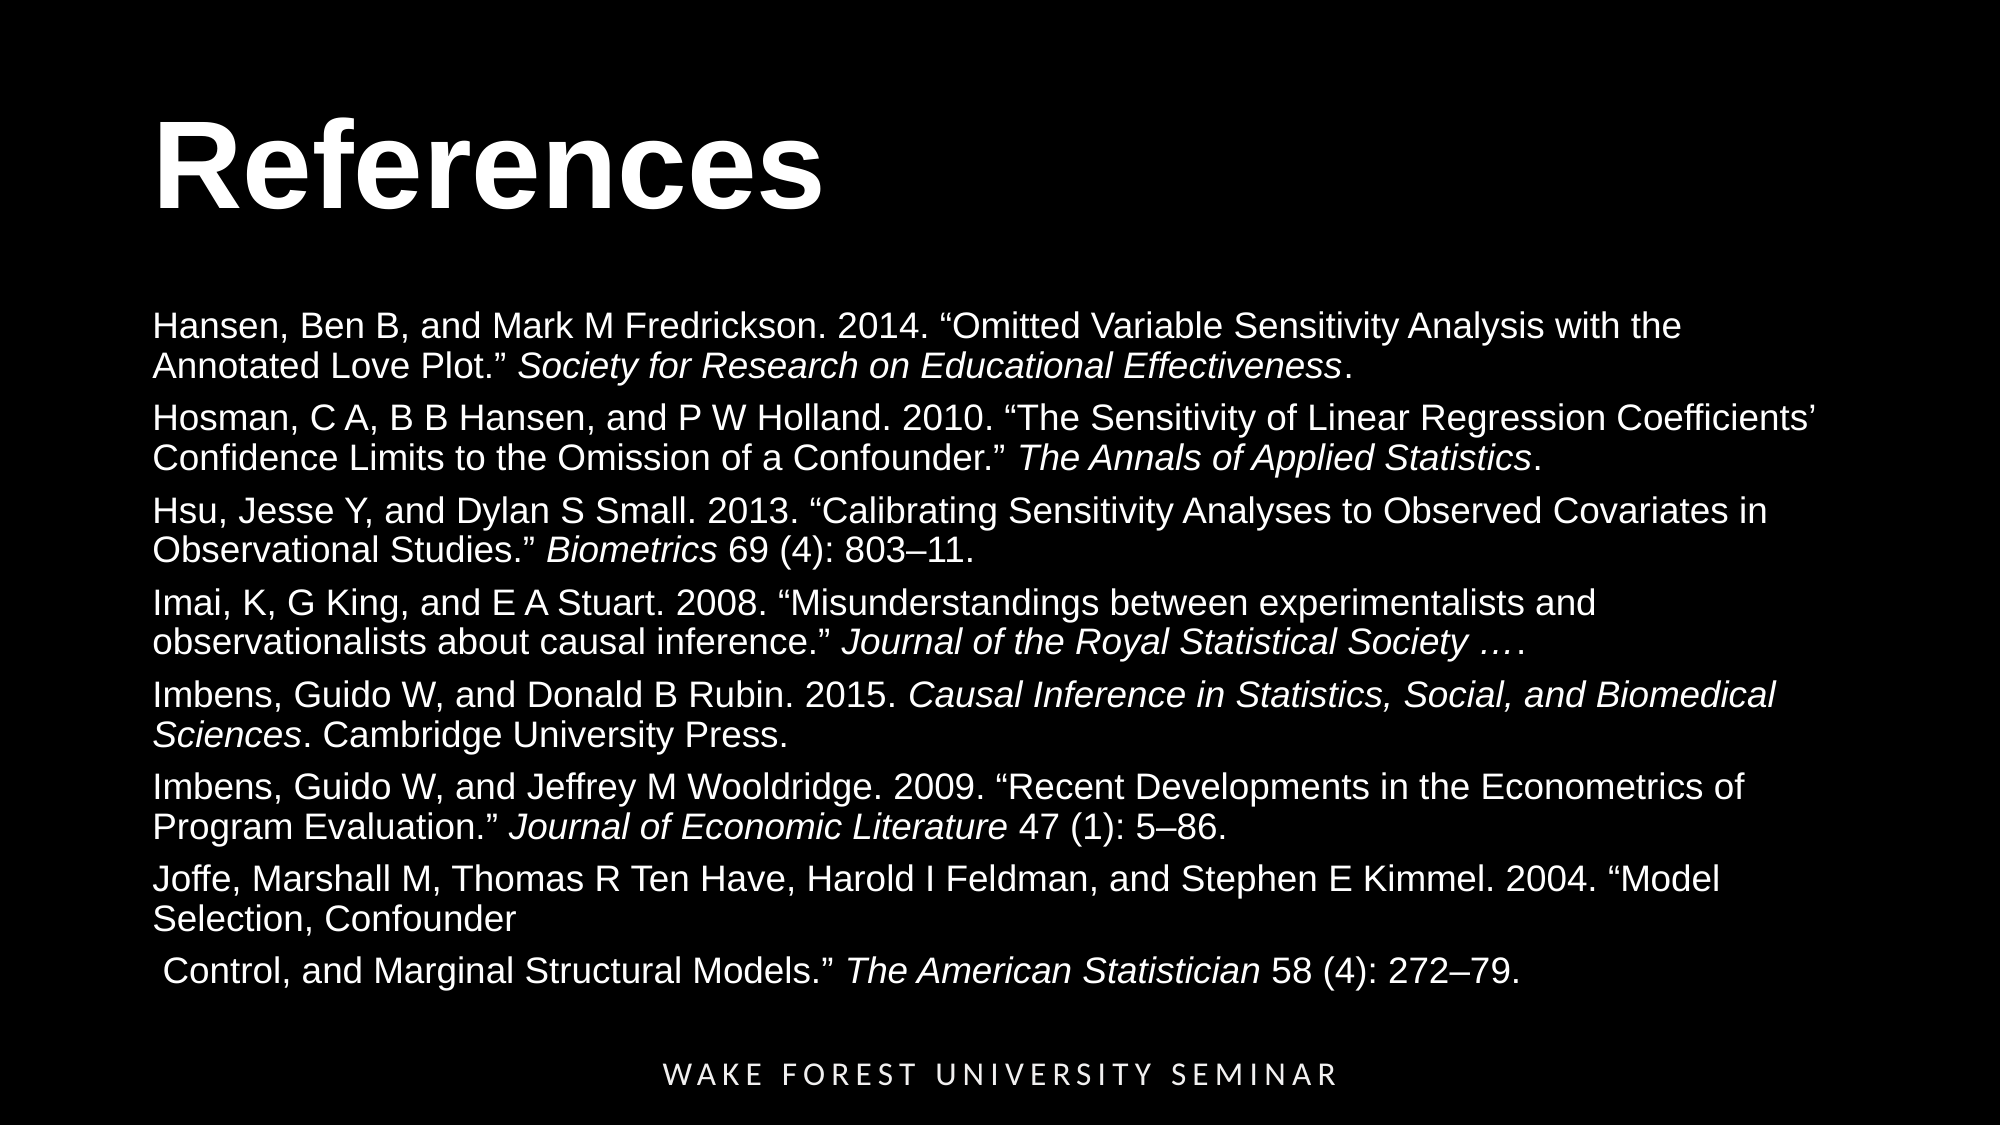

# References
Hansen, Ben B, and Mark M Fredrickson. 2014. “Omitted Variable Sensitivity Analysis with the Annotated Love Plot.” Society for Research on Educational Effectiveness.
Hosman, C A, B B Hansen, and P W Holland. 2010. “The Sensitivity of Linear Regression Coefficients’ Confidence Limits to the Omission of a Confounder.” The Annals of Applied Statistics.
Hsu, Jesse Y, and Dylan S Small. 2013. “Calibrating Sensitivity Analyses to Observed Covariates in Observational Studies.” Biometrics 69 (4): 803–11.
Imai, K, G King, and E A Stuart. 2008. “Misunderstandings between experimentalists and observationalists about causal inference.” Journal of the Royal Statistical Society ….
Imbens, Guido W, and Donald B Rubin. 2015. Causal Inference in Statistics, Social, and Biomedical Sciences. Cambridge University Press.
Imbens, Guido W, and Jeffrey M Wooldridge. 2009. “Recent Developments in the Econometrics of Program Evaluation.” Journal of Economic Literature 47 (1): 5–86.
Joffe, Marshall M, Thomas R Ten Have, Harold I Feldman, and Stephen E Kimmel. 2004. “Model Selection, Confounder
 Control, and Marginal Structural Models.” The American Statistician 58 (4): 272–79.